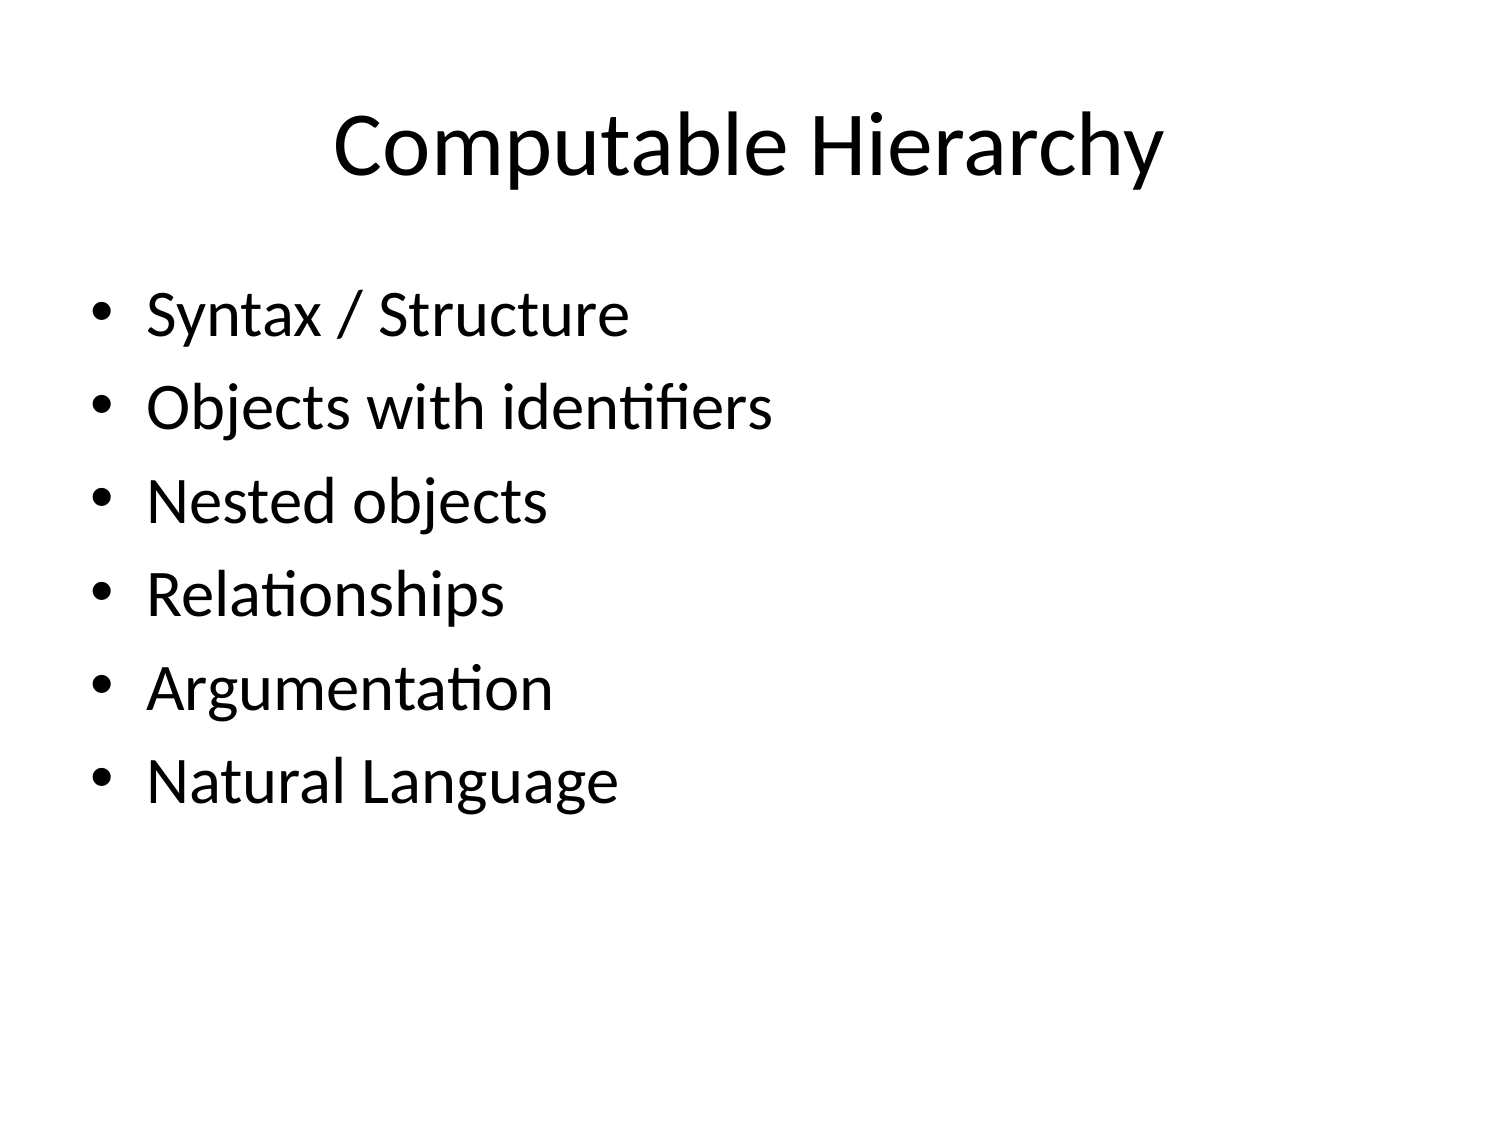

# Computable Hierarchy
Syntax / Structure
Objects with identifiers
Nested objects
Relationships
Argumentation
Natural Language